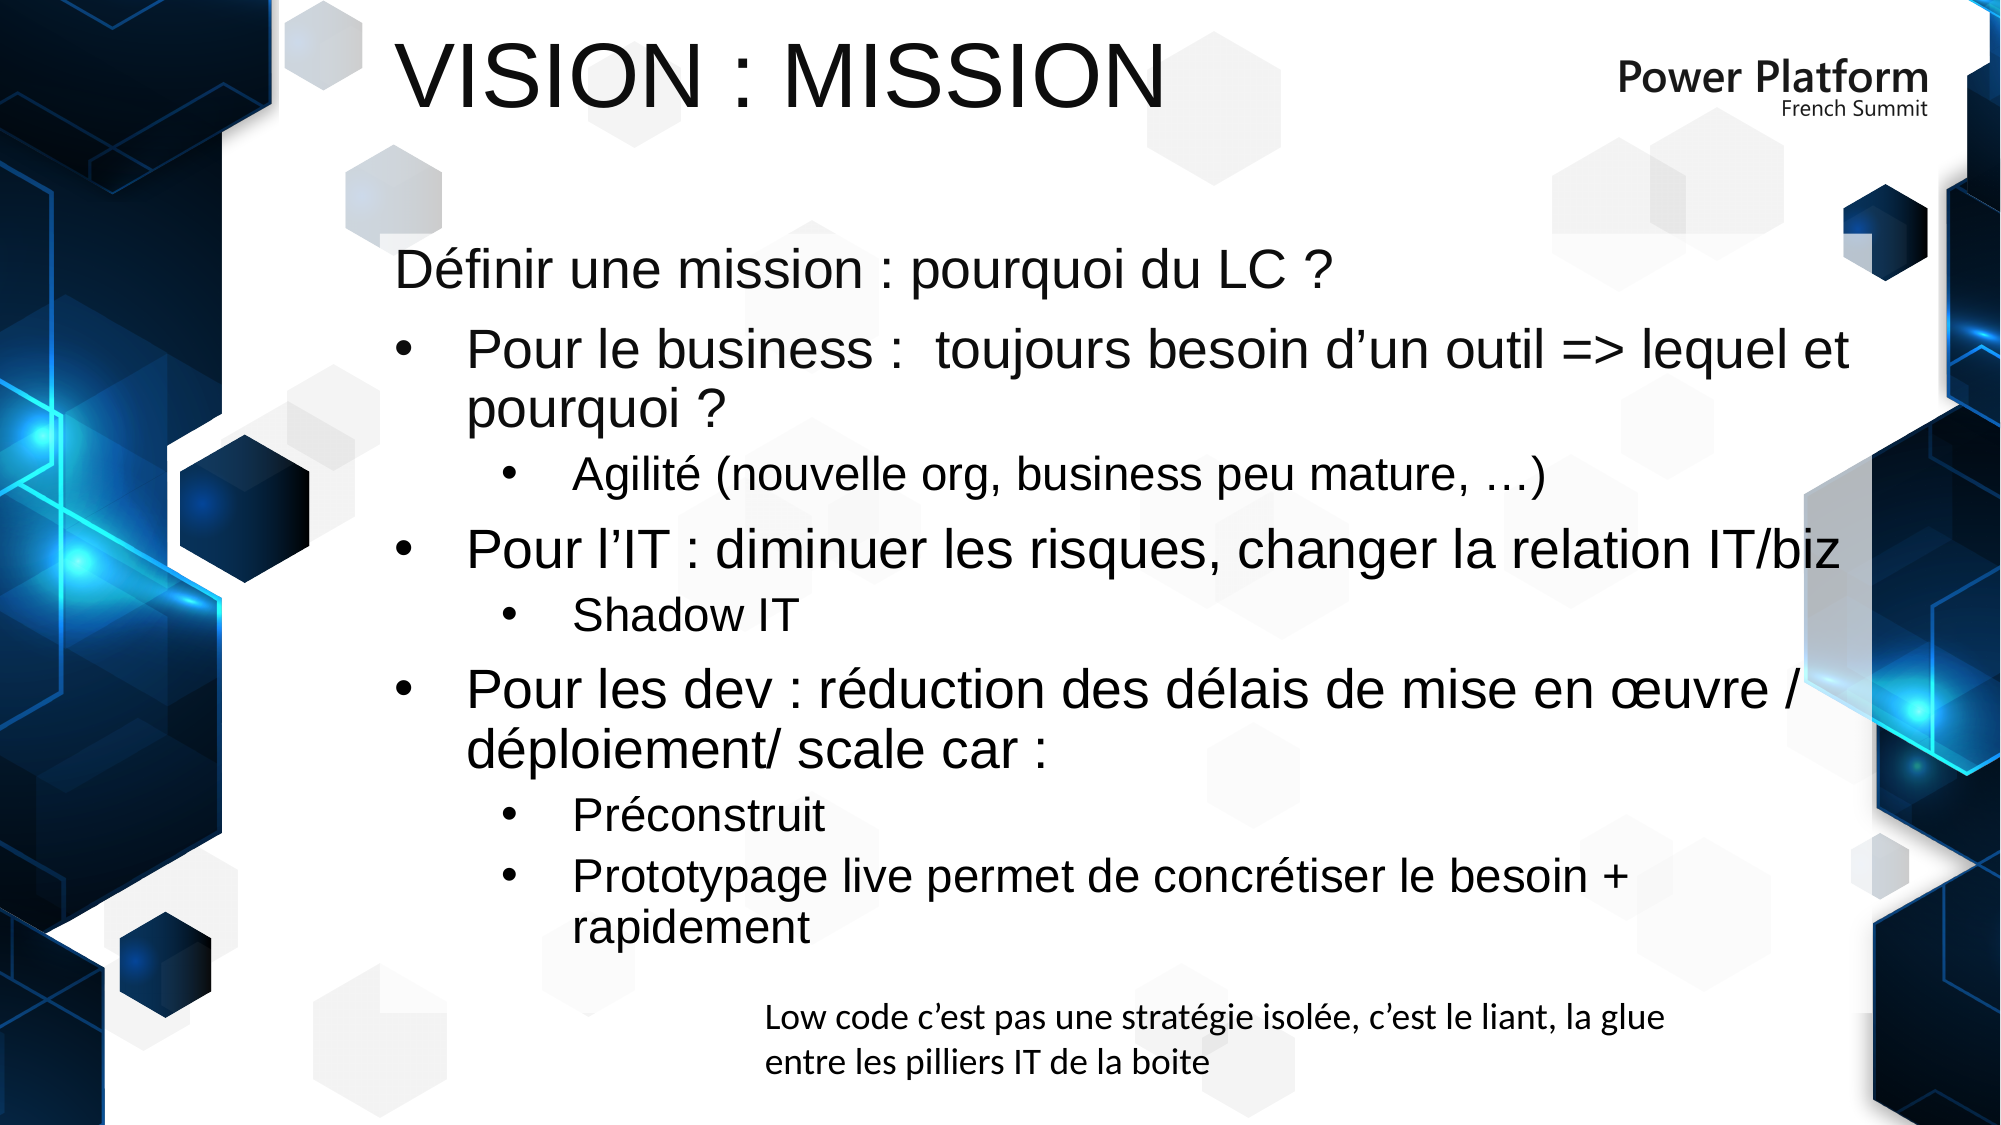

# Vision : Mission
Définir une mission : pourquoi du LC ?
Pour le business :  toujours besoin d’un outil => lequel et pourquoi ?
Agilité (nouvelle org, business peu mature, …)
Pour l’IT : diminuer les risques, changer la relation IT/biz
Shadow IT
Pour les dev : réduction des délais de mise en œuvre / déploiement/ scale car :
Préconstruit
Prototypage live permet de concrétiser le besoin + rapidement
Low code c’est pas une stratégie isolée, c’est le liant, la glue entre les pilliers IT de la boite